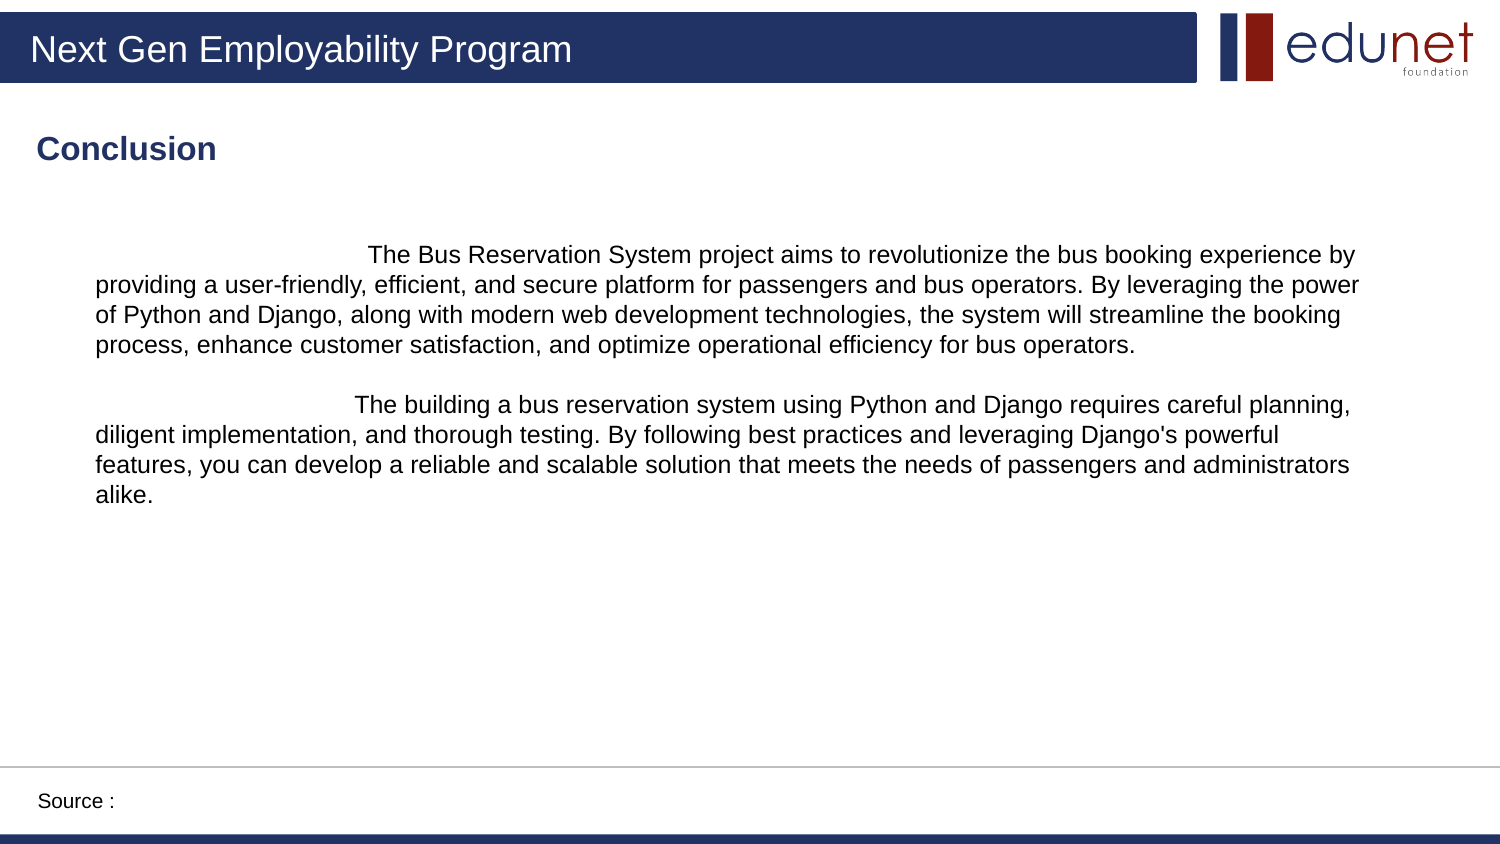

Conclusion
                                 The Bus Reservation System project aims to revolutionize the bus booking experience by providing a user-friendly, efficient, and secure platform for passengers and bus operators. By leveraging the power of Python and Django, along with modern web development technologies, the system will streamline the booking process, enhance customer satisfaction, and optimize operational efficiency for bus operators.

                                     The building a bus reservation system using Python and Django requires careful planning, diligent implementation, and thorough testing. By following best practices and leveraging Django's powerful features, you can develop a reliable and scalable solution that meets the needs of passengers and administrators alike.
Source :